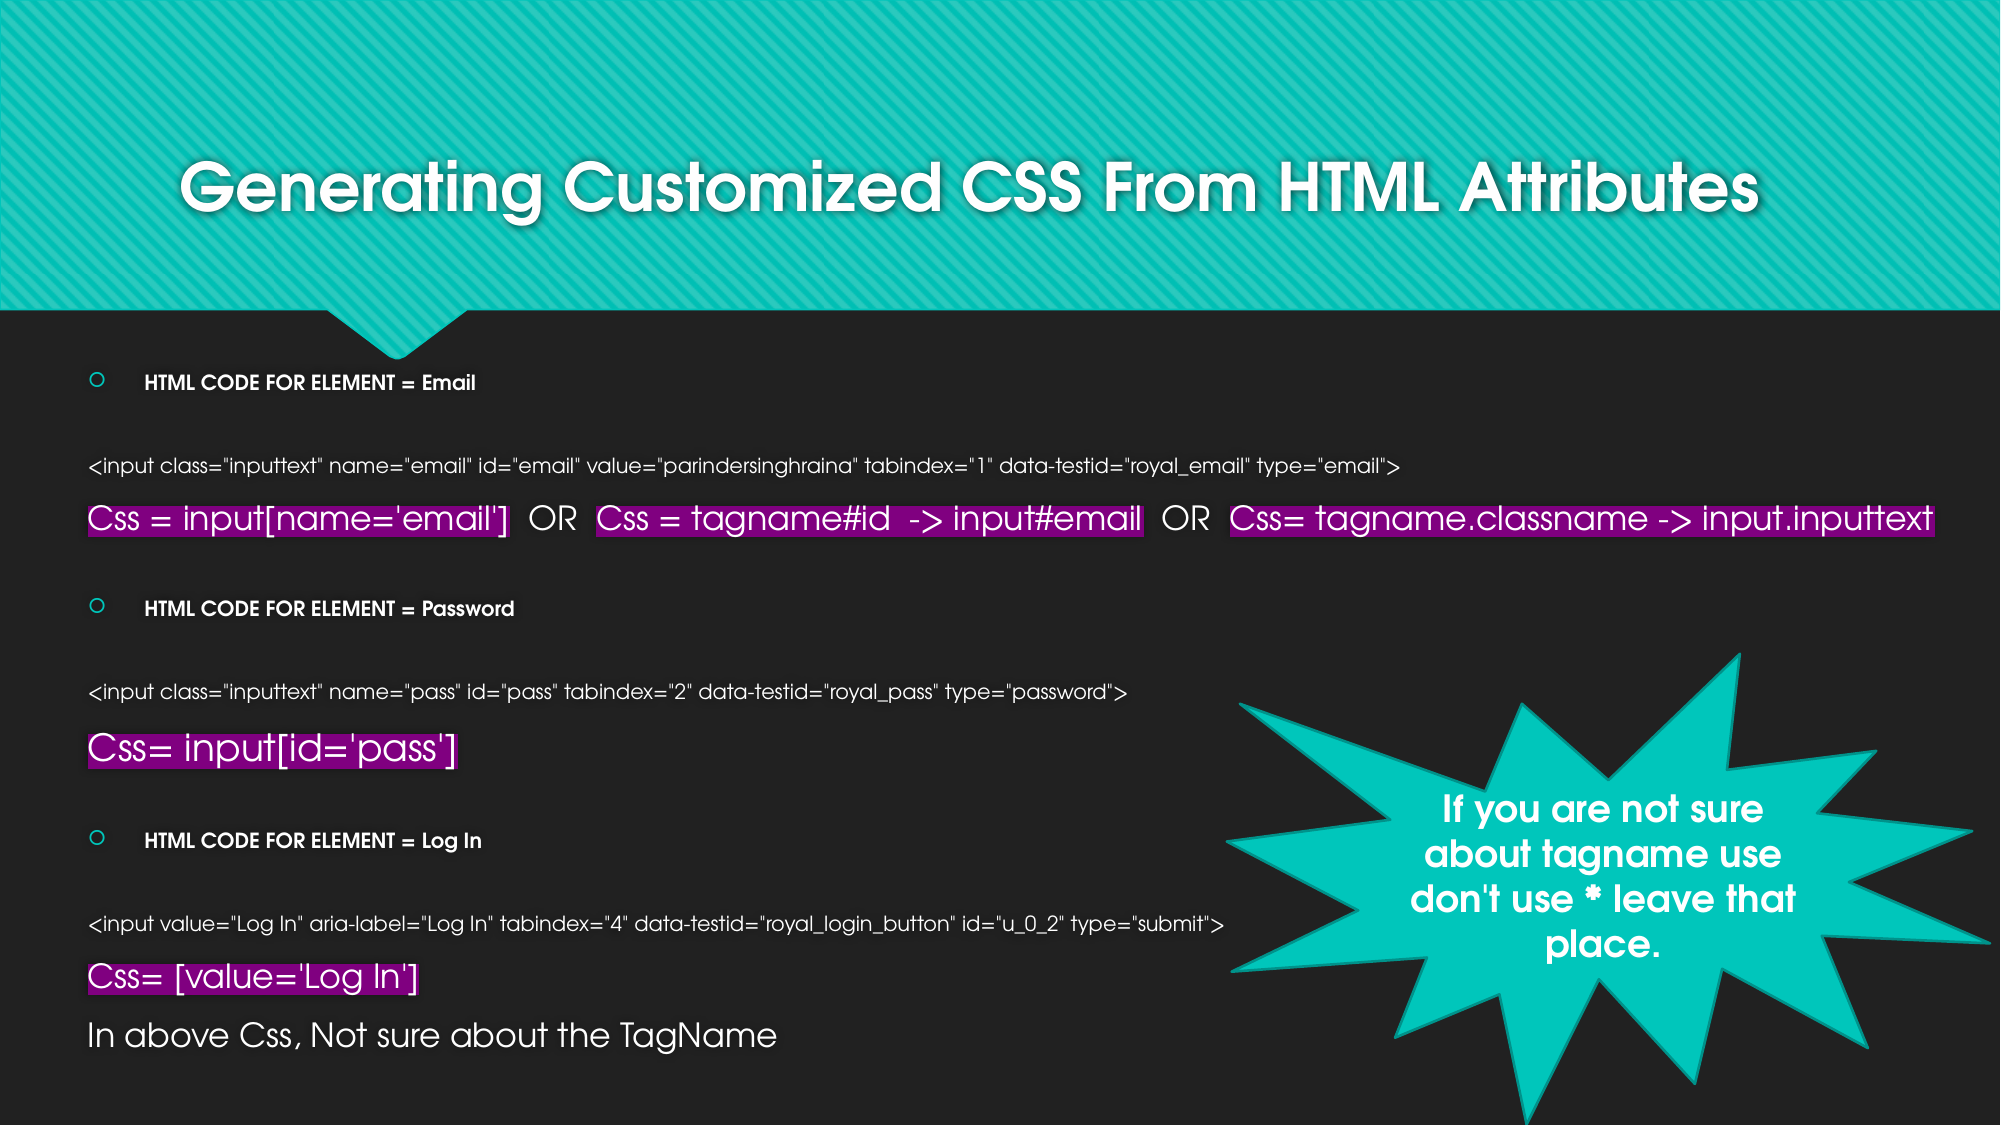

# Generating Customized CSS From HTML Attributes

HTML CODE FOR ELEMENT = Email

<input class="inputtext" name="email" id="email" value="parindersinghraina" tabindex="1" data-testid="royal_email" type="email">
Css = input[name='email']  OR  Css = tagname#id  -> input#email  OR  Css= tagname.classname -> input.inputtext

HTML CODE FOR ELEMENT = Password

<input class="inputtext" name="pass" id="pass" tabindex="2" data-testid="royal_pass" type="password">
Css= input[id='pass']

HTML CODE FOR ELEMENT = Log In

<input value="Log In" aria-label="Log In" tabindex="4" data-testid="royal_login_button" id="u_0_2" type="submit">
Css= [value='Log In']
In above Css, Not sure about the TagName
If you are not sure about tagname use don't use * leave that place.